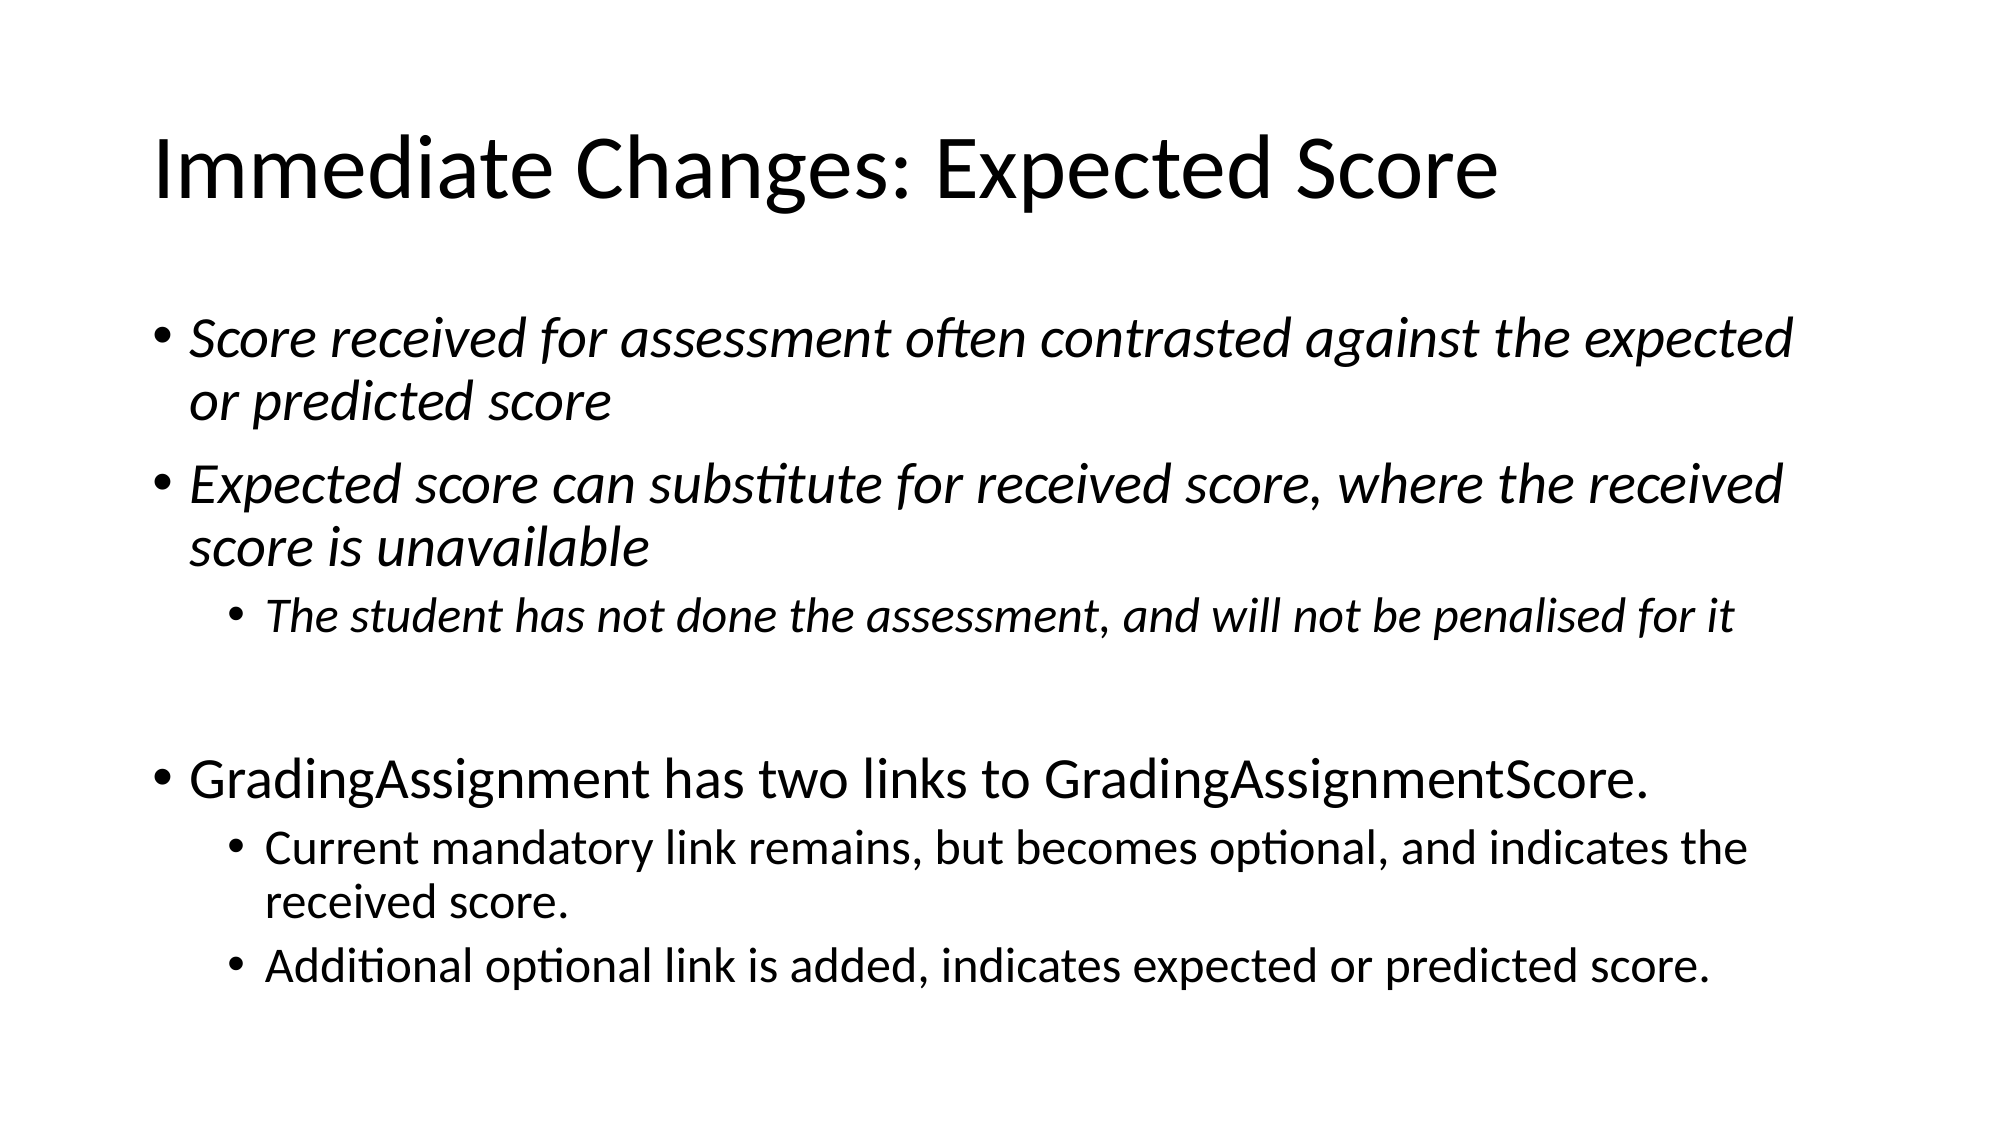

# Immediate Changes: Expected Score
Score received for assessment often contrasted against the expected or predicted score
Expected score can substitute for received score, where the received score is unavailable
The student has not done the assessment, and will not be penalised for it

GradingAssignment has two links to GradingAssignmentScore.
Current mandatory link remains, but becomes optional, and indicates the received score.
Additional optional link is added, indicates expected or predicted score.